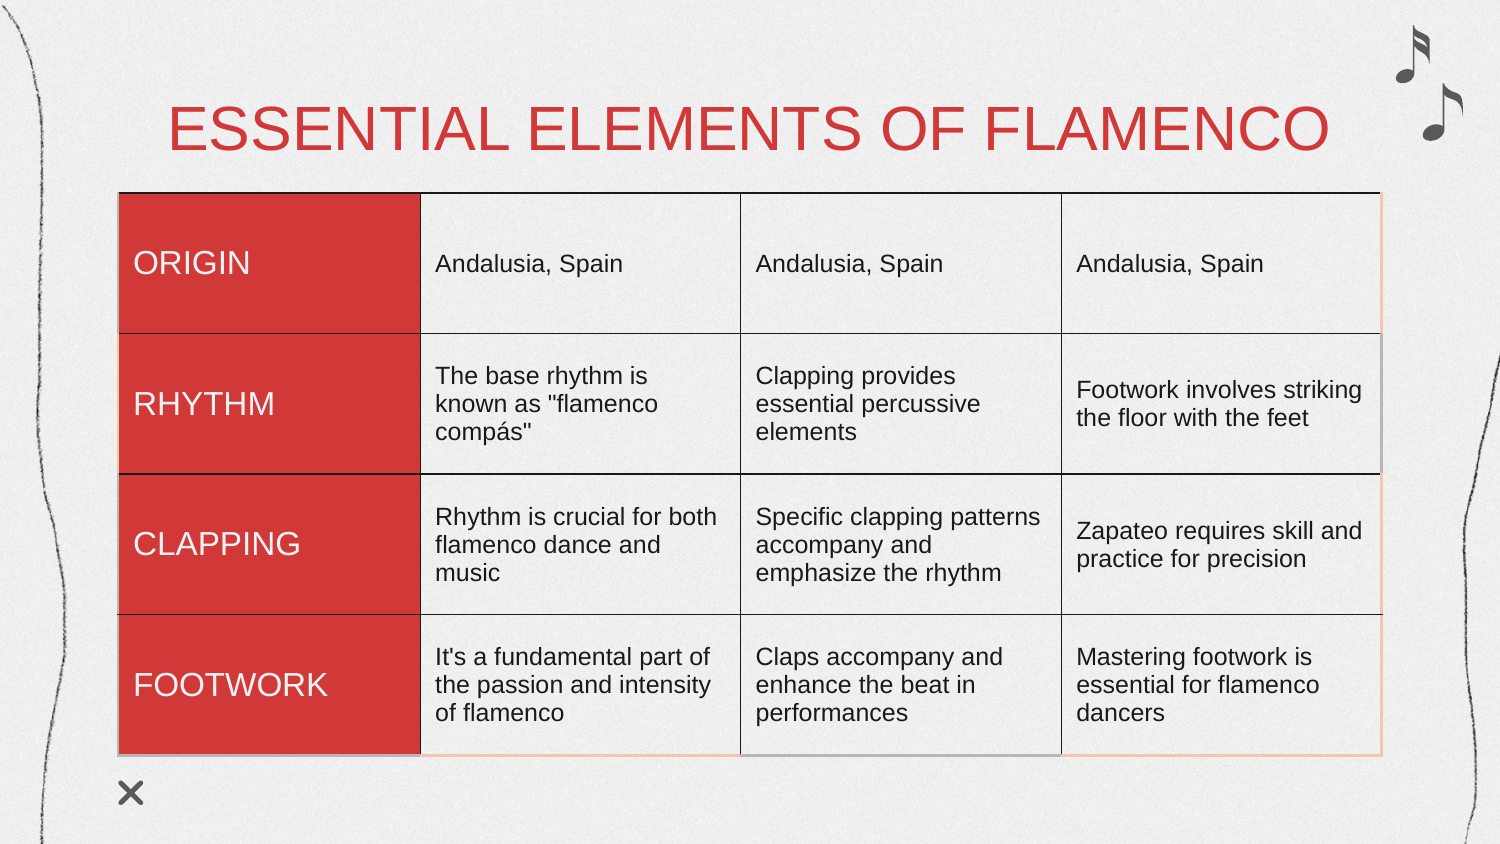

# ESSENTIAL ELEMENTS OF FLAMENCO
| ORIGIN | Andalusia, Spain | Andalusia, Spain | Andalusia, Spain |
| --- | --- | --- | --- |
| RHYTHM | The base rhythm is known as "flamenco compás" | Clapping provides essential percussive elements | Footwork involves striking the floor with the feet |
| CLAPPING | Rhythm is crucial for both flamenco dance and music | Specific clapping patterns accompany and emphasize the rhythm | Zapateo requires skill and practice for precision |
| FOOTWORK | It's a fundamental part of the passion and intensity of flamenco | Claps accompany and enhance the beat in performances | Mastering footwork is essential for flamenco dancers |